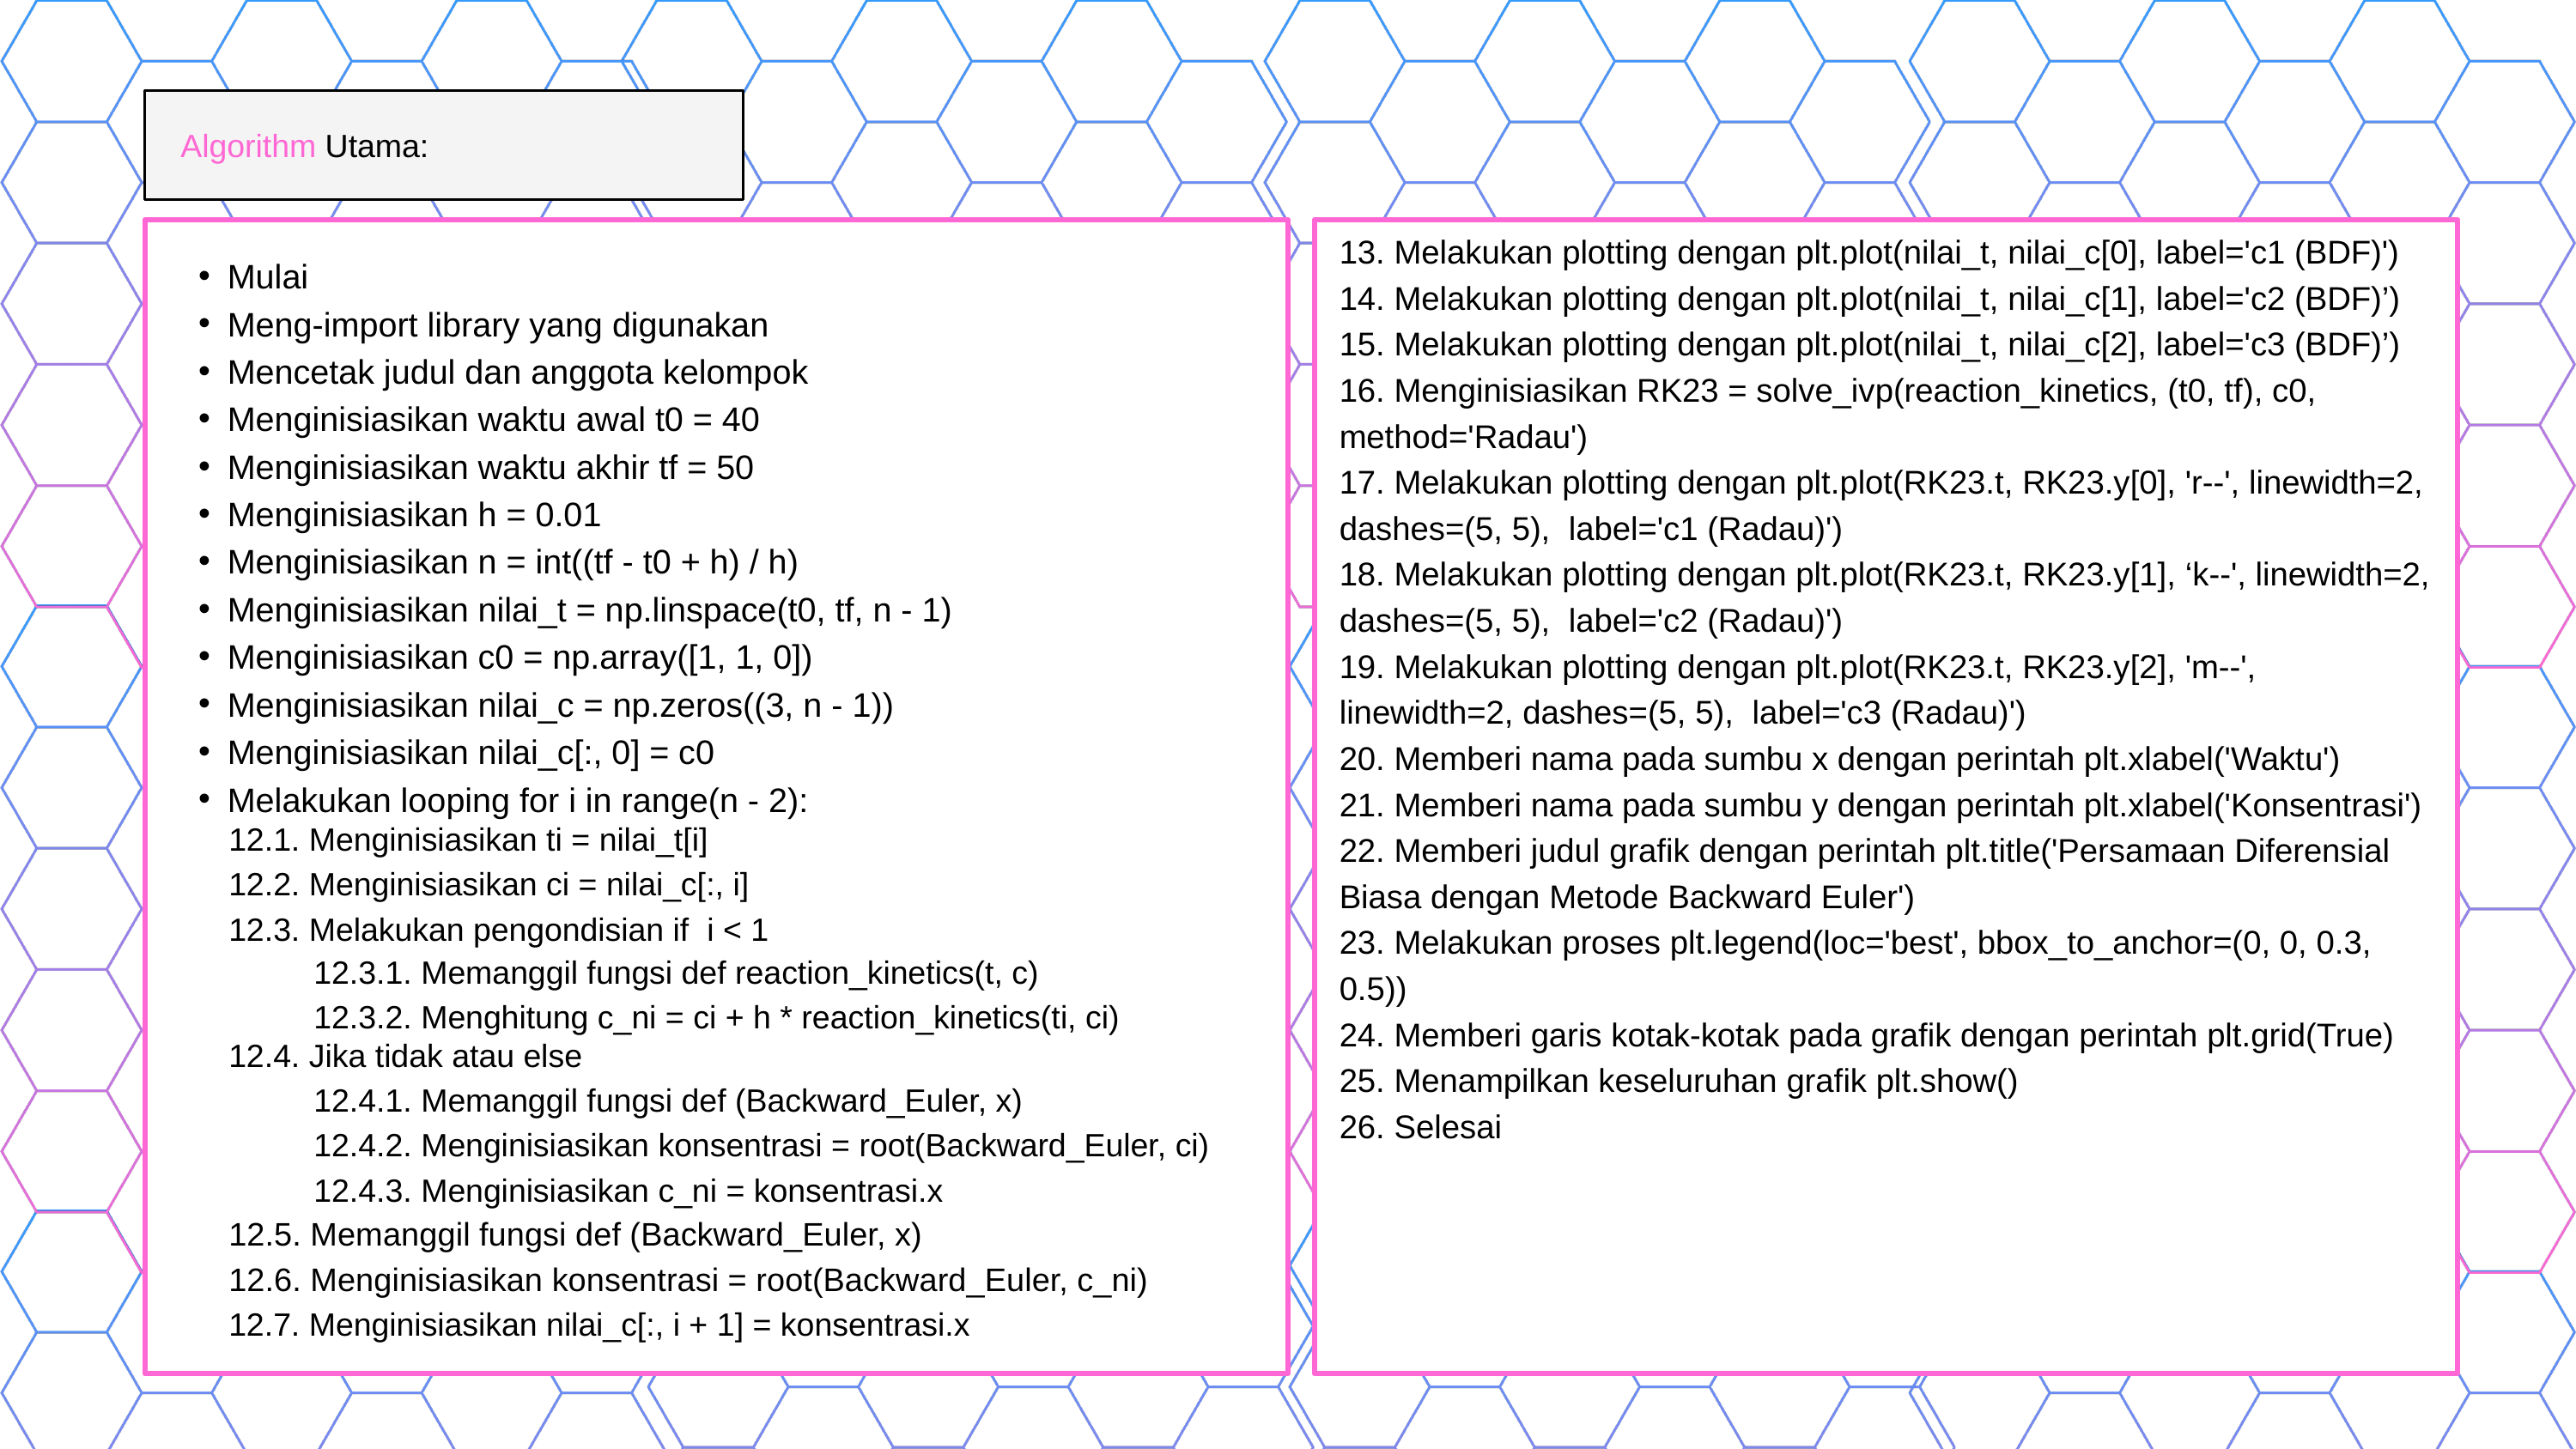

Algorithm Utama:

13. Melakukan plotting dengan plt.plot(nilai_t, nilai_c[0], label='c1 (BDF)')
14. Melakukan plotting dengan plt.plot(nilai_t, nilai_c[1], label='c2 (BDF)’)
15. Melakukan plotting dengan plt.plot(nilai_t, nilai_c[2], label='c3 (BDF)’)
16. Menginisiasikan RK23 = solve_ivp(reaction_kinetics, (t0, tf), c0, method='Radau')
17. Melakukan plotting dengan plt.plot(RK23.t, RK23.y[0], 'r--', linewidth=2, dashes=(5, 5),  label='c1 (Radau)')
18. Melakukan plotting dengan plt.plot(RK23.t, RK23.y[1], ‘k--', linewidth=2, dashes=(5, 5),  label='c2 (Radau)')
19. Melakukan plotting dengan plt.plot(RK23.t, RK23.y[2], 'm--', linewidth=2, dashes=(5, 5),  label='c3 (Radau)')
20. Memberi nama pada sumbu x dengan perintah plt.xlabel('Waktu')
21. Memberi nama pada sumbu y dengan perintah plt.xlabel('Konsentrasi')
22. Memberi judul grafik dengan perintah plt.title('Persamaan Diferensial Biasa dengan Metode Backward Euler')
23. Melakukan proses plt.legend(loc='best', bbox_to_anchor=(0, 0, 0.3, 0.5))
24. Memberi garis kotak-kotak pada grafik dengan perintah plt.grid(True)
25. Menampilkan keseluruhan grafik plt.show()
26. Selesai
Mulai
Meng-import library yang digunakan
Mencetak judul dan anggota kelompok
Menginisiasikan waktu awal t0 = 40
Menginisiasikan waktu akhir tf = 50
Menginisiasikan h = 0.01
Menginisiasikan n = int((tf - t0 + h) / h)
Menginisiasikan nilai_t = np.linspace(t0, tf, n - 1)
Menginisiasikan c0 = np.array([1, 1, 0])
Menginisiasikan nilai_c = np.zeros((3, n - 1))
Menginisiasikan nilai_c[:, 0] = c0
Melakukan looping for i in range(n - 2):

12.1. Menginisiasikan ti = nilai_t[i]
12.2. Menginisiasikan ci = nilai_c[:, i]
12.3. Melakukan pengondisian if  i < 1
12.3.1. Memanggil fungsi def reaction_kinetics(t, c)
12.3.2. Menghitung c_ni = ci + h * reaction_kinetics(ti, ci)
12.4. Jika tidak atau else
12.4.1. Memanggil fungsi def (Backward_Euler, x)
12.4.2. Menginisiasikan konsentrasi = root(Backward_Euler, ci)
12.4.3. Menginisiasikan c_ni = konsentrasi.x

12.5. Memanggil fungsi def (Backward_Euler, x)
12.6. Menginisiasikan konsentrasi = root(Backward_Euler, c_ni)
12.7. Menginisiasikan nilai_c[:, i + 1] = konsentrasi.x